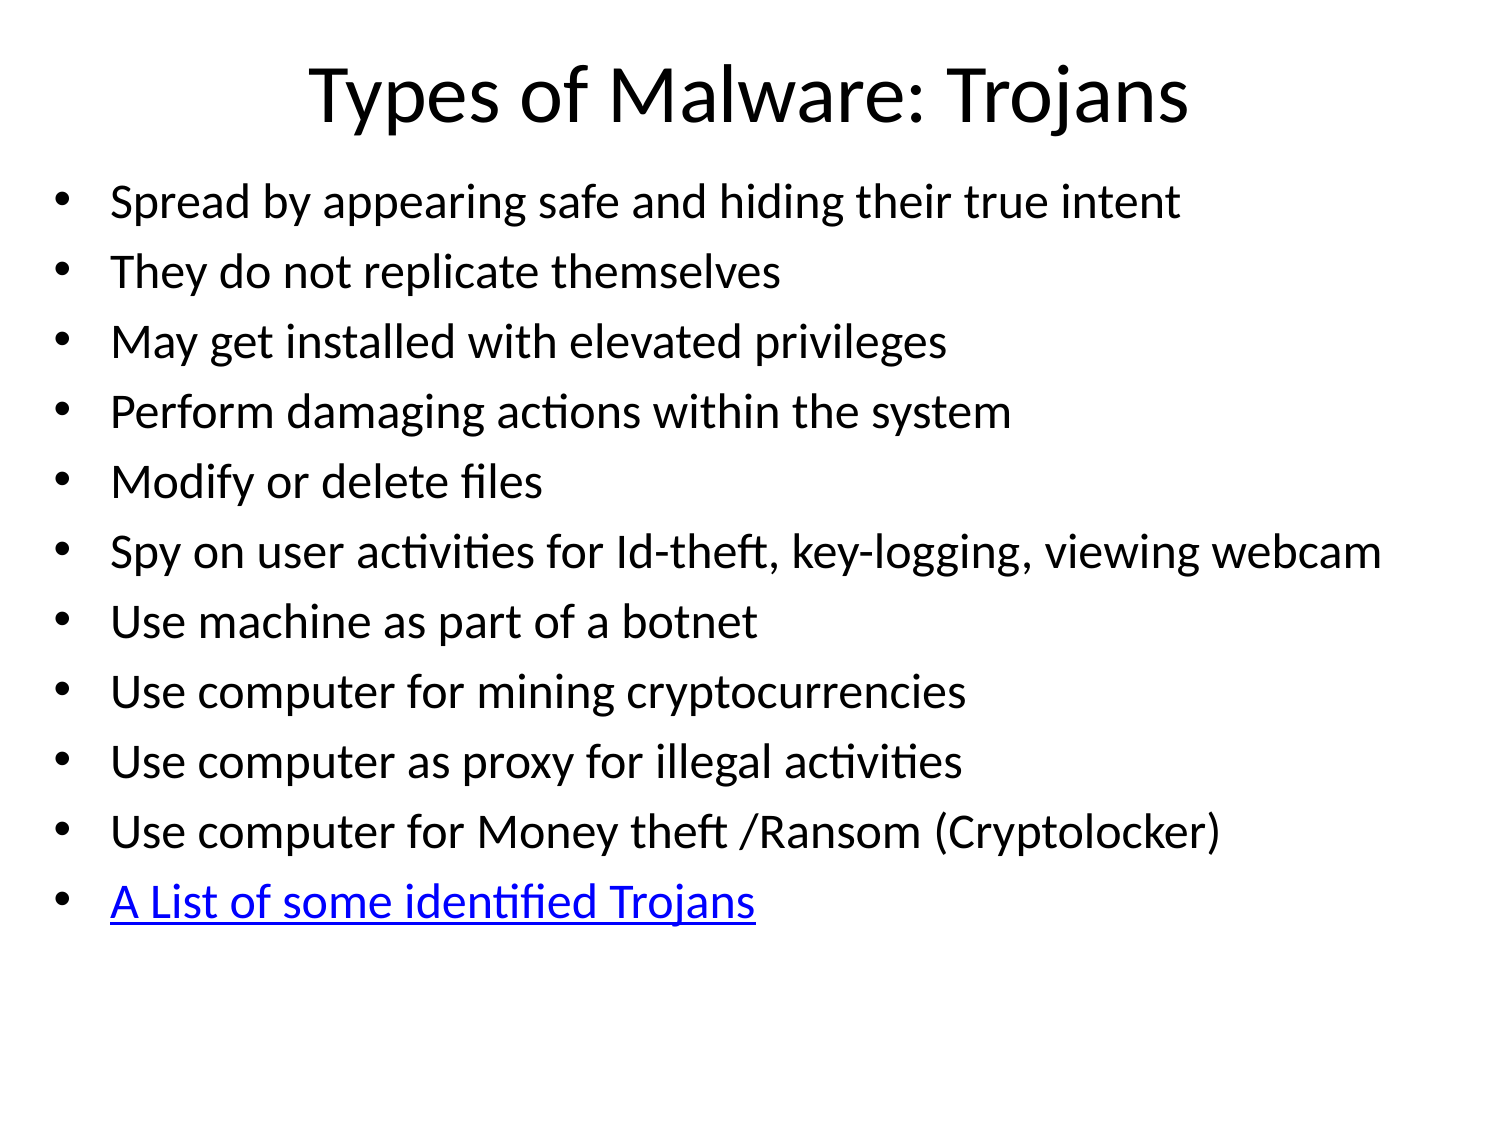

# Types of Malware: Trojans
Spread by appearing safe and hiding their true intent
They do not replicate themselves
May get installed with elevated privileges
Perform damaging actions within the system
Modify or delete files
Spy on user activities for Id-theft, key-logging, viewing webcam
Use machine as part of a botnet
Use computer for mining cryptocurrencies
Use computer as proxy for illegal activities
Use computer for Money theft /Ransom (Cryptolocker)
A List of some identified Trojans